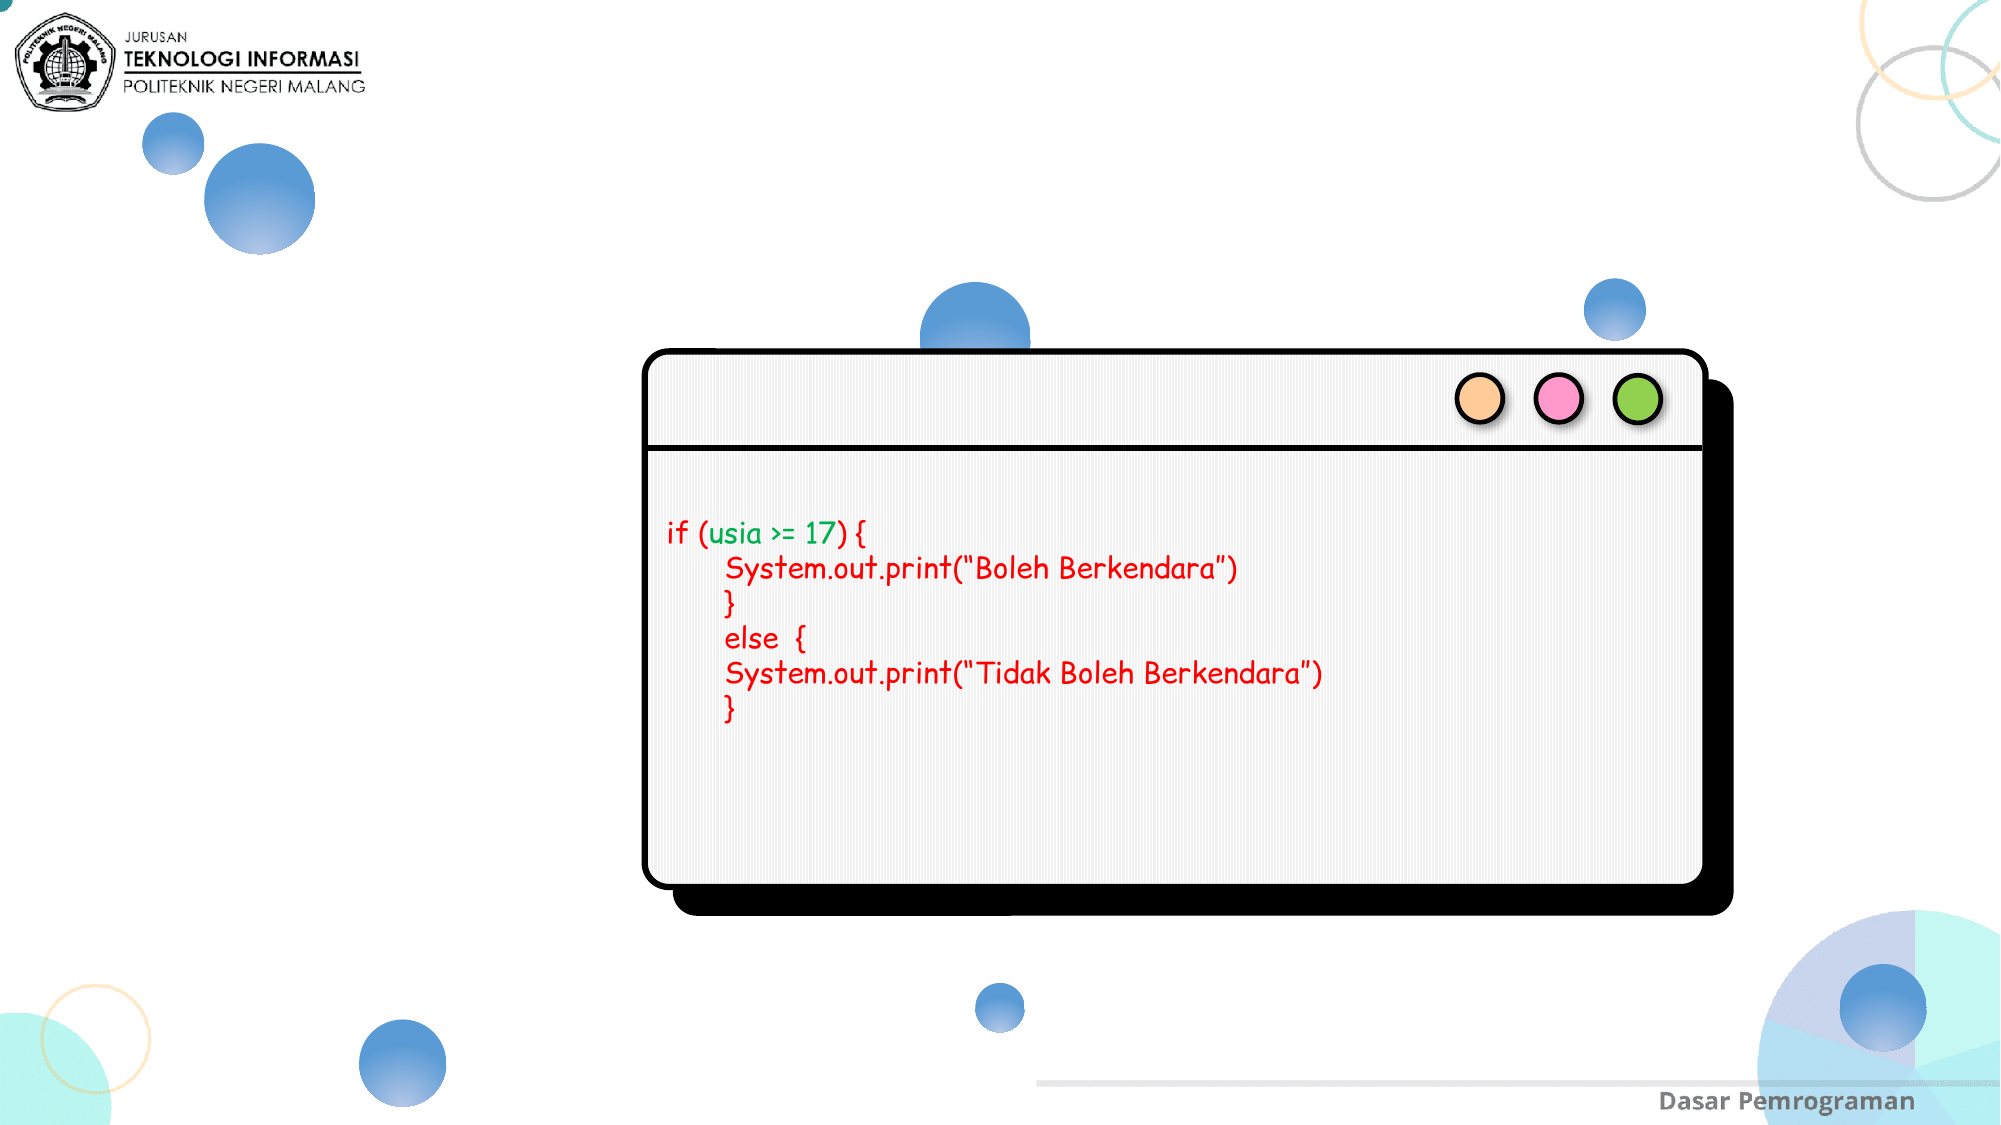

if (usia >= 17) {
System.out.print(“Boleh Berkendara”)
}
else  {
System.out.print(“Tidak Boleh Berkendara”)
}